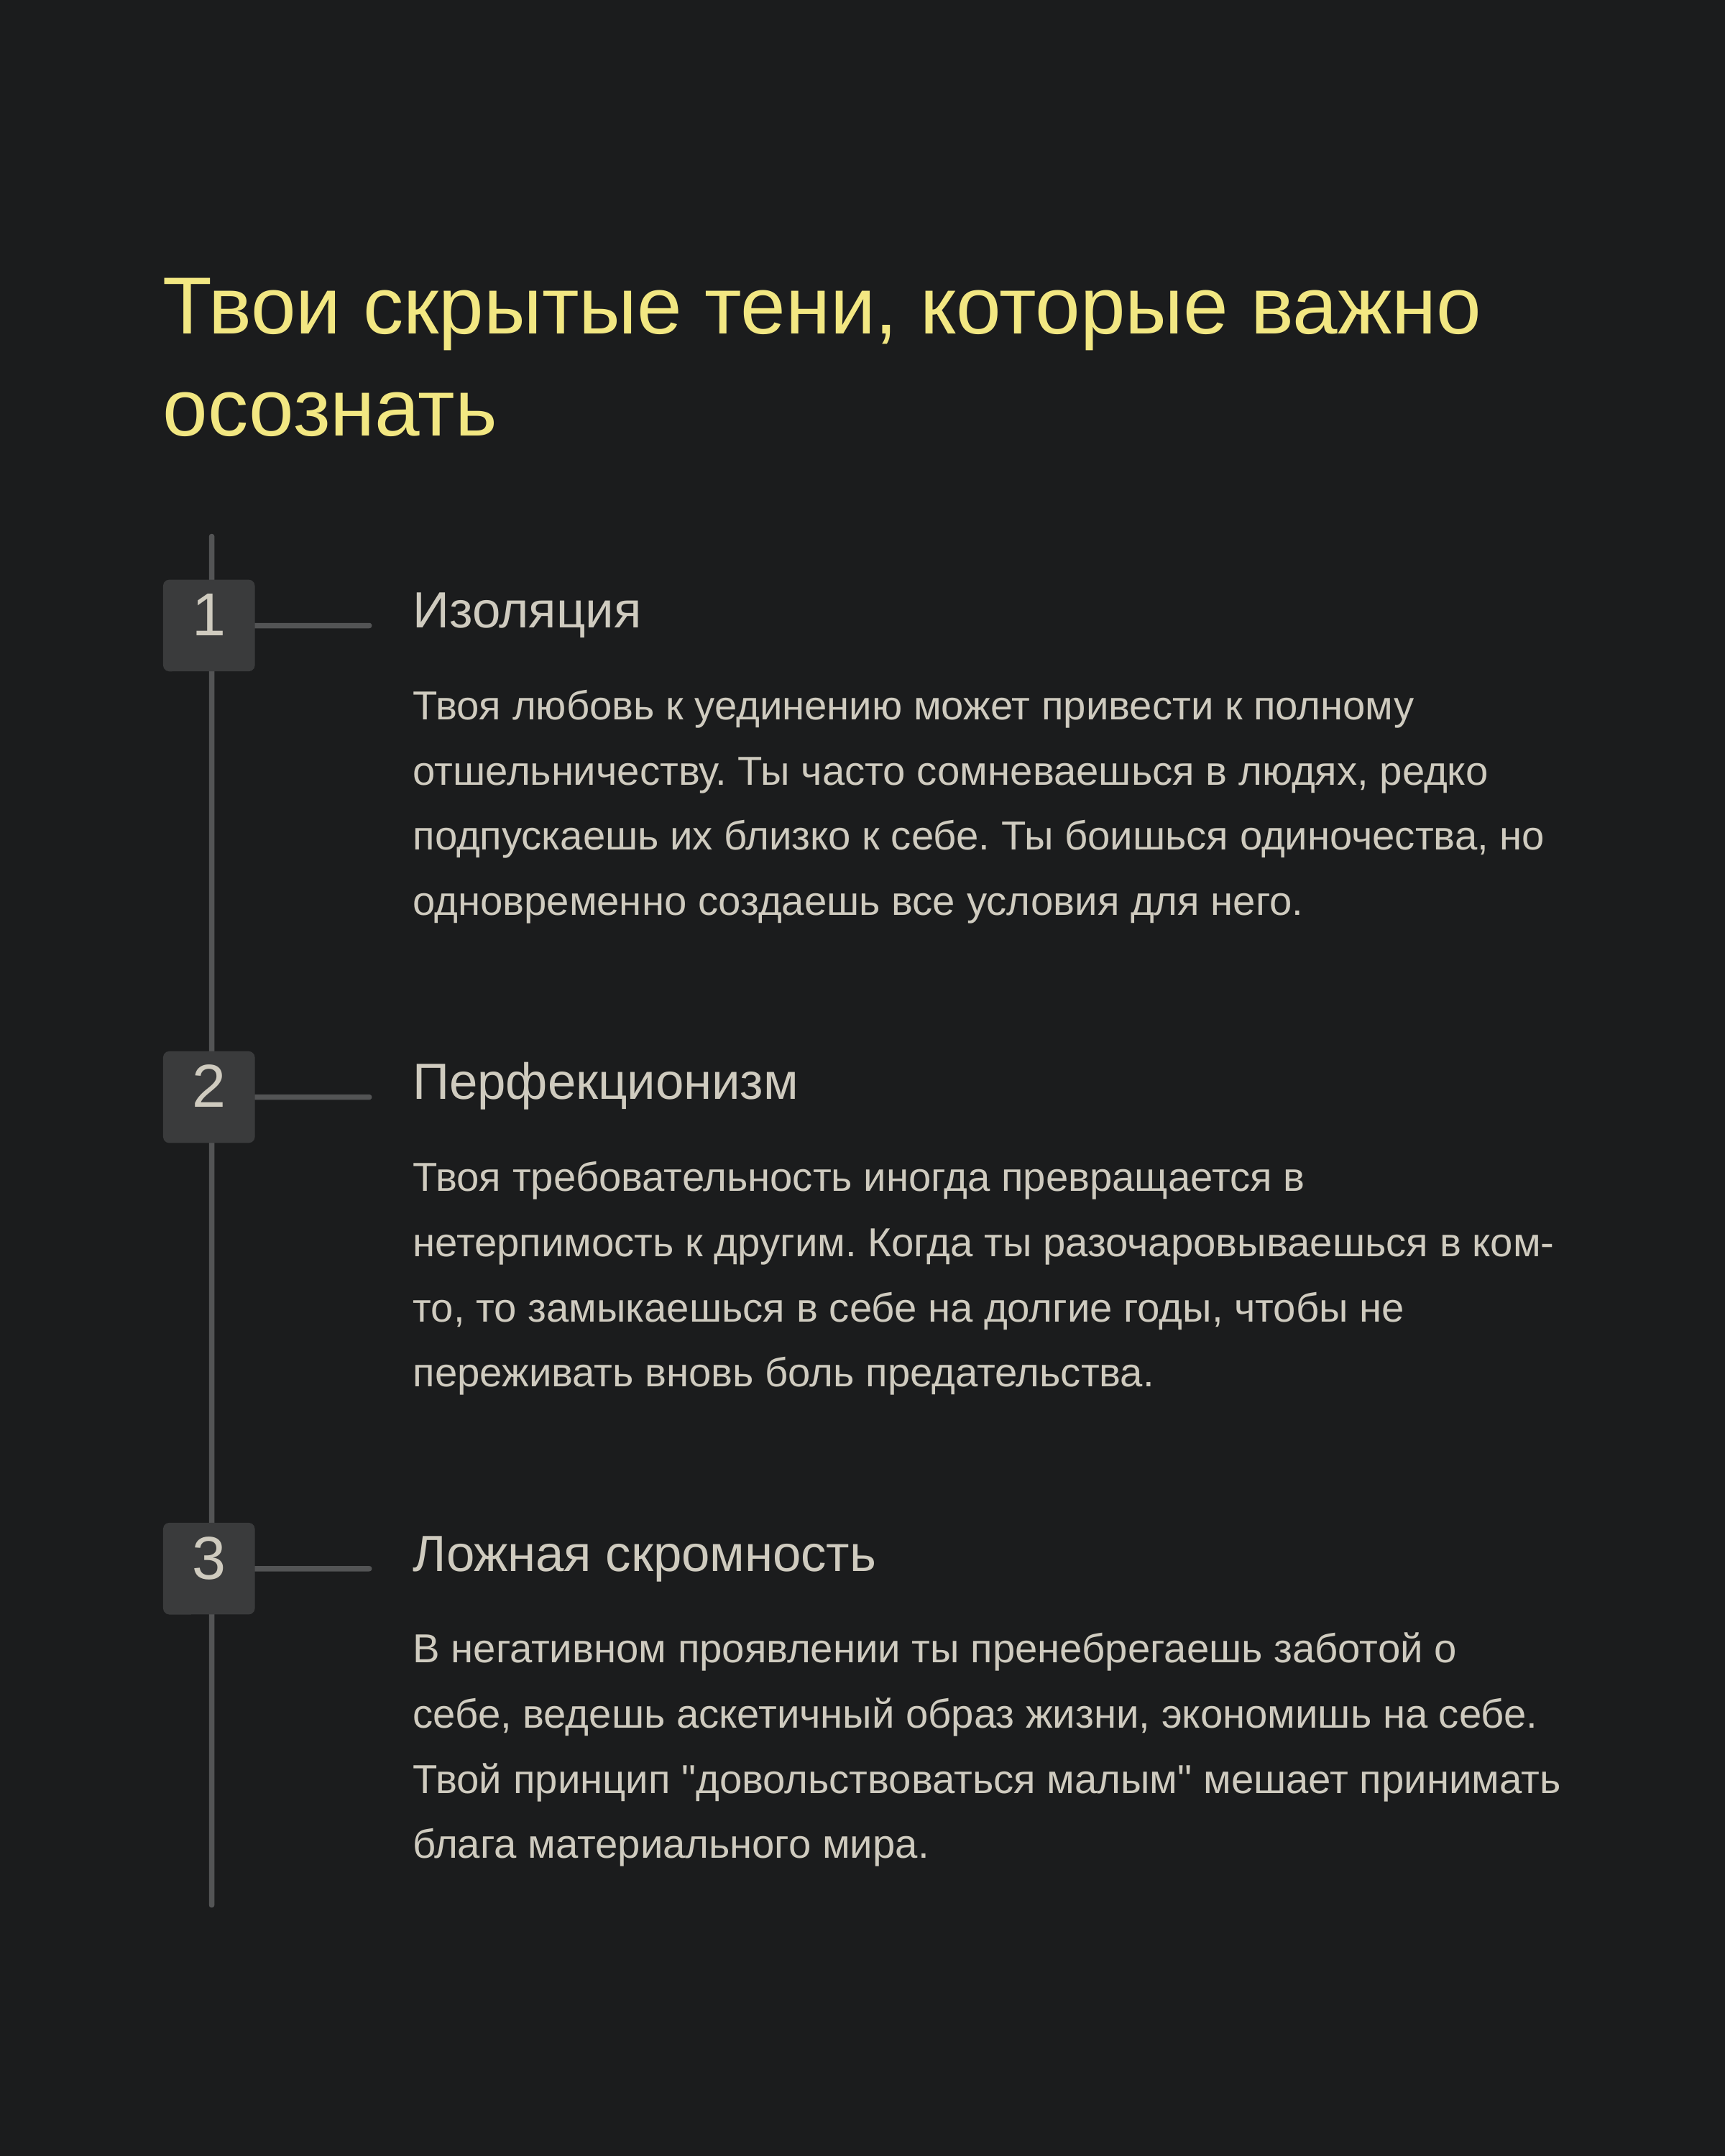

Твои скрытые тени, которые важно осознать

Изоляция

1

Твоя любовь к уединению может привести к полному отшельничеству. Ты часто сомневаешься в людях, редко подпускаешь их близко к себе. Ты боишься одиночества, но одновременно создаешь все условия для него.
Перфекционизм

2

Твоя требовательность иногда превращается в нетерпимость к другим. Когда ты разочаровываешься в ком-то, то замыкаешься в себе на долгие годы, чтобы не переживать вновь боль предательства.
Ложная скромность

3

В негативном проявлении ты пренебрегаешь заботой о себе, ведешь аскетичный образ жизни, экономишь на себе. Твой принцип "довольствоваться малым" мешает принимать блага материального мира.